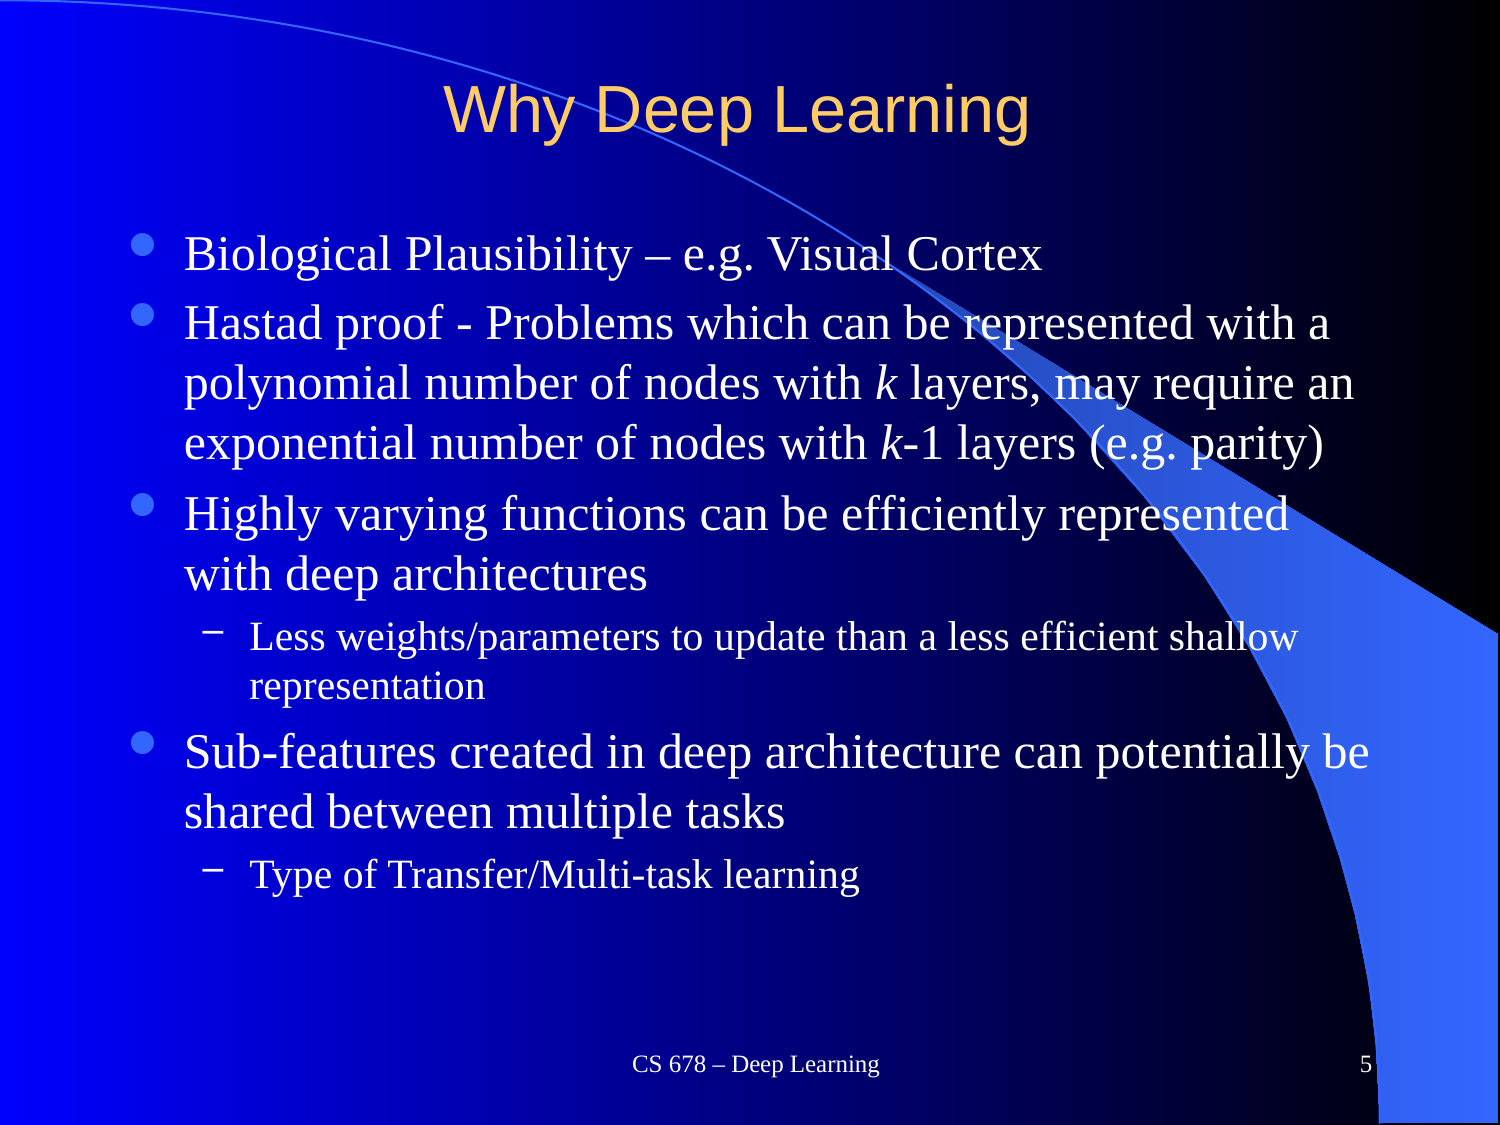

# Why Deep Learning
Biological Plausibility – e.g. Visual Cortex
Hastad proof - Problems which can be represented with a polynomial number of nodes with k layers, may require an exponential number of nodes with k-1 layers (e.g. parity)
Highly varying functions can be efficiently represented with deep architectures
Less weights/parameters to update than a less efficient shallow representation
Sub-features created in deep architecture can potentially be shared between multiple tasks
Type of Transfer/Multi-task learning

CS 678 – Deep Learning
5